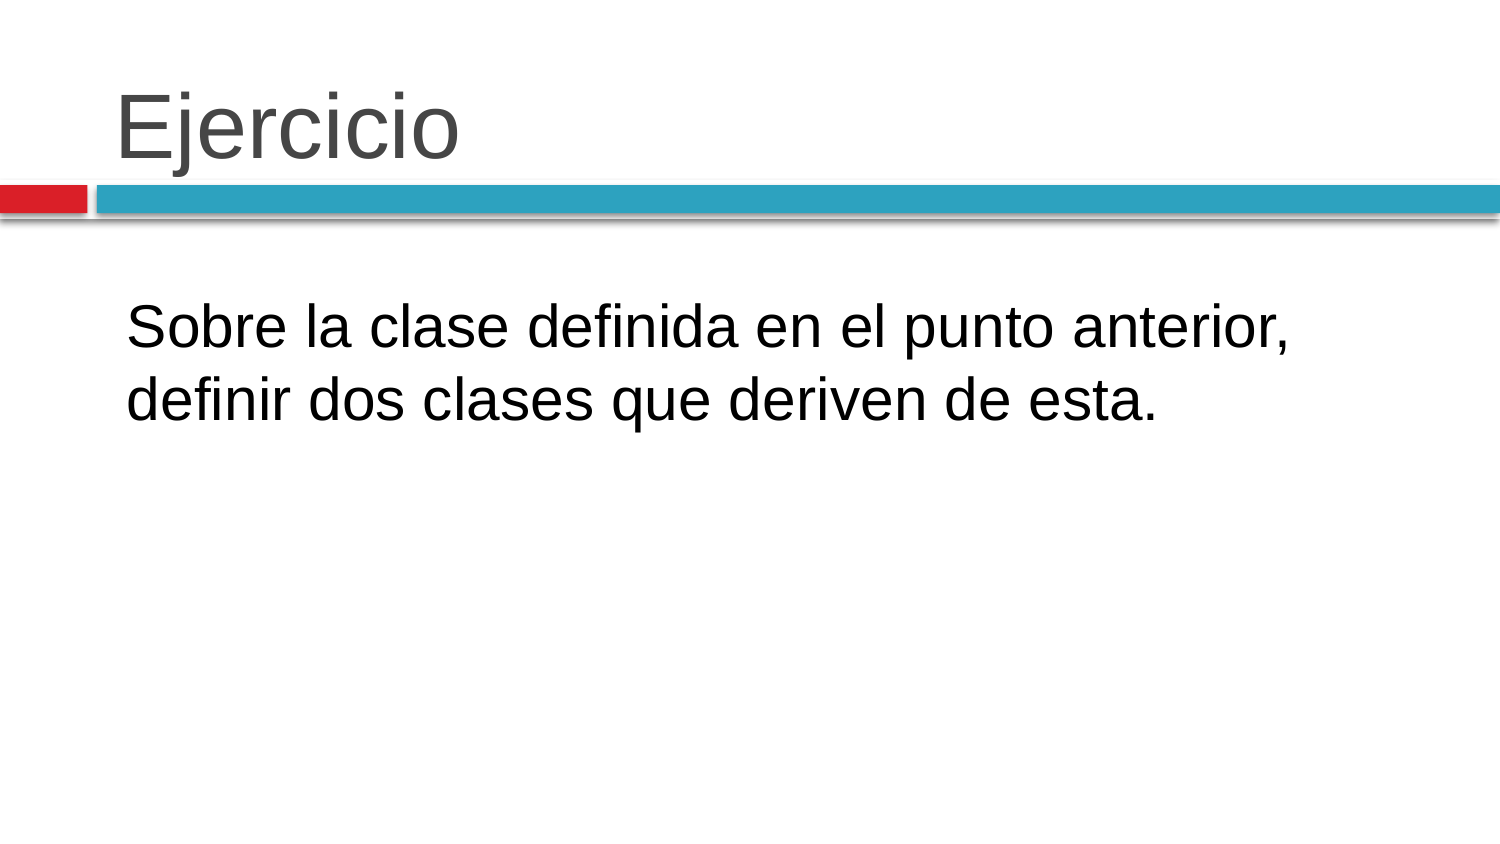

# Ejercicio
Sobre la clase definida en el punto anterior, definir dos clases que deriven de esta.